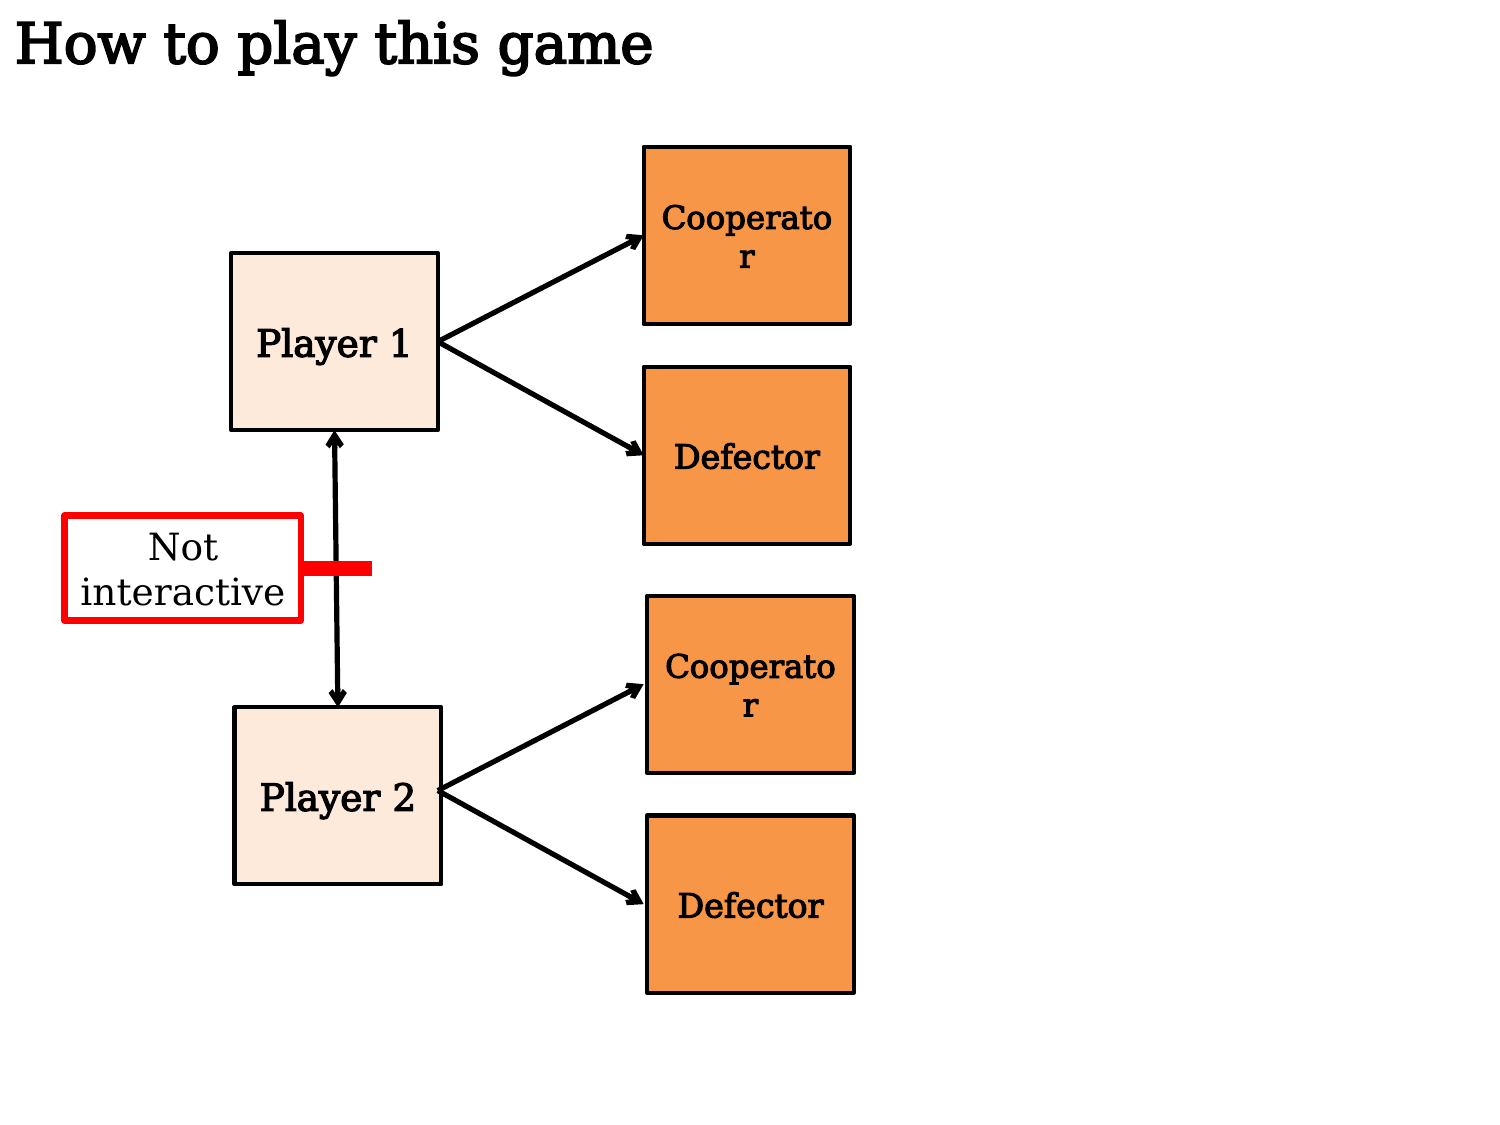

How to play this game
Cooperator
Player 1
Defector
Not interactive
Cooperator
Player 2
Defector